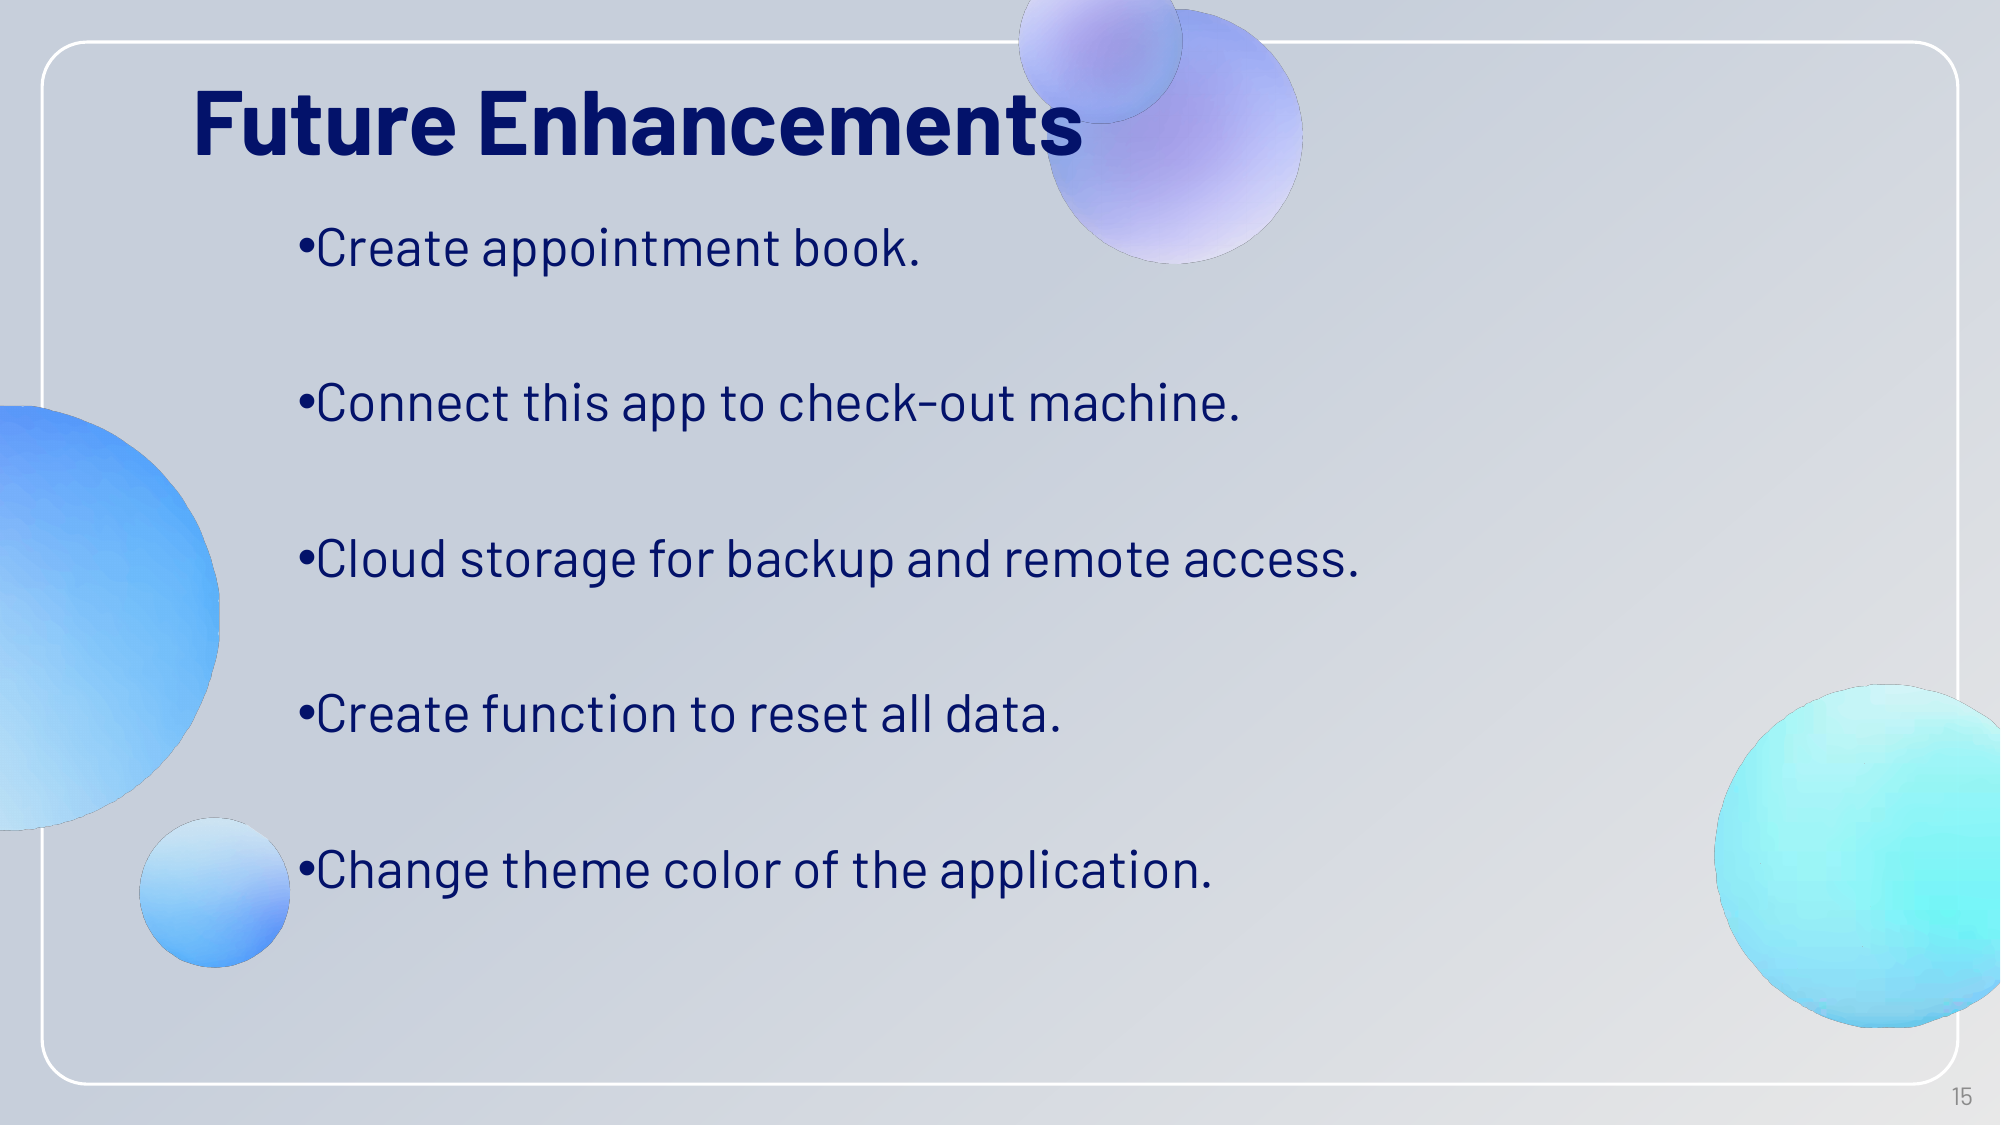

# Future Enhancements
Create appointment book.

Connect this app to check-out machine.

Cloud storage for backup and remote access.

Create function to reset all data.

Change theme color of the application.
15